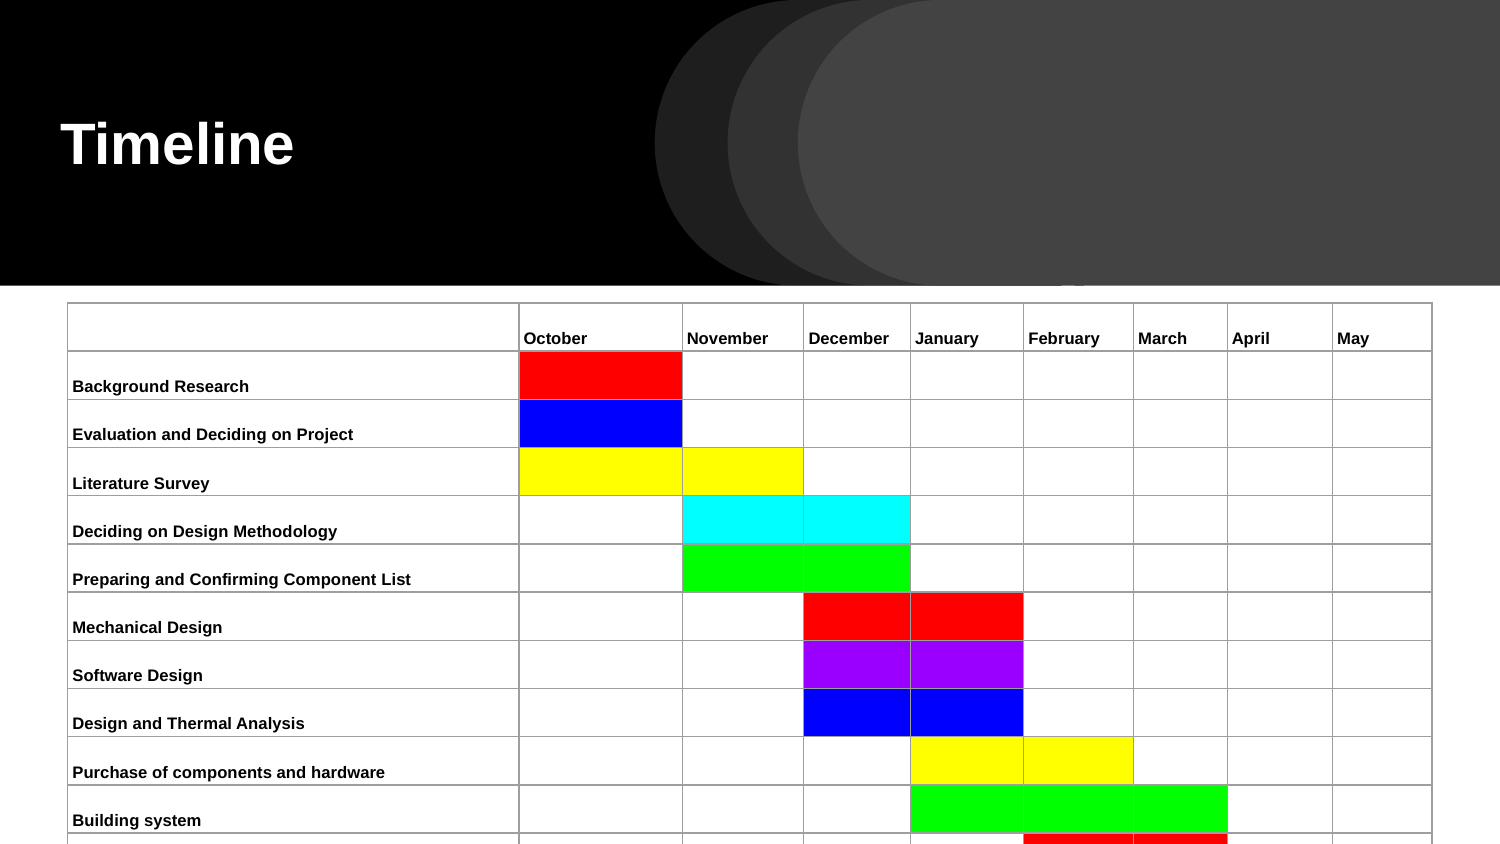

# Timeline

|  | October | November | December | January | February | March | April | May |
| --- | --- | --- | --- | --- | --- | --- | --- | --- |
| Background Research |  |  |  |  |  |  |  |  |
| Evaluation and Deciding on Project |  |  |  |  |  |  |  |  |
| Literature Survey |  |  |  |  |  |  |  |  |
| Deciding on Design Methodology |  |  |  |  |  |  |  |  |
| Preparing and Confirming Component List |  |  |  |  |  |  |  |  |
| Mechanical Design |  |  |  |  |  |  |  |  |
| Software Design |  |  |  |  |  |  |  |  |
| Design and Thermal Analysis |  |  |  |  |  |  |  |  |
| Purchase of components and hardware |  |  |  |  |  |  |  |  |
| Building system |  |  |  |  |  |  |  |  |
| Software integration |  |  |  |  |  |  |  |  |
| Test - Planting |  |  |  |  |  |  |  |  |
| Analysis of Results (Harvesting) |  |  |  |  |  |  |  |  |